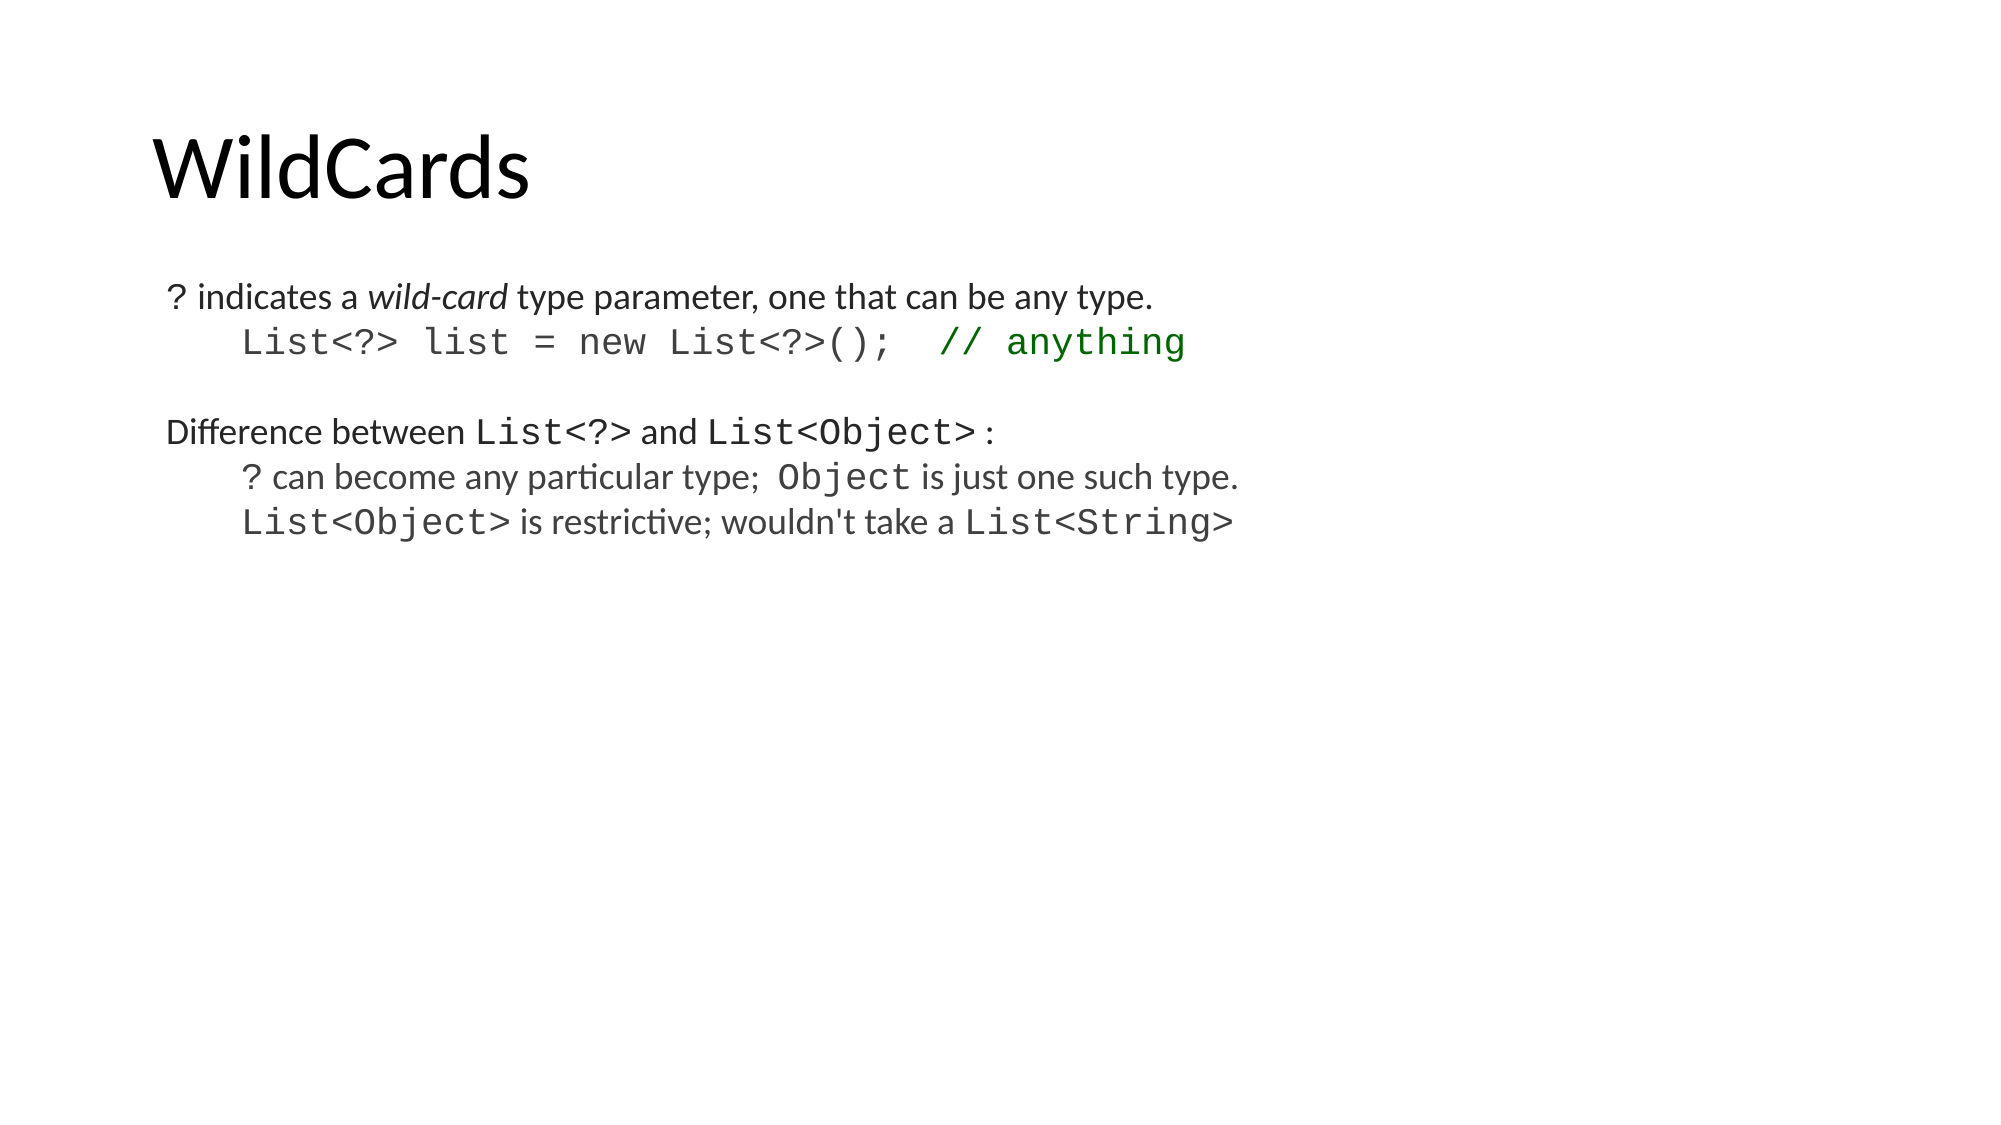

# WildCards
? indicates a wild-card type parameter, one that can be any type.
List<?> list = new List<?>();  // anything

Difference between List<?> and List<Object> :
? can become any particular type;  Object is just one such type.
List<Object> is restrictive; wouldn't take a List<String>